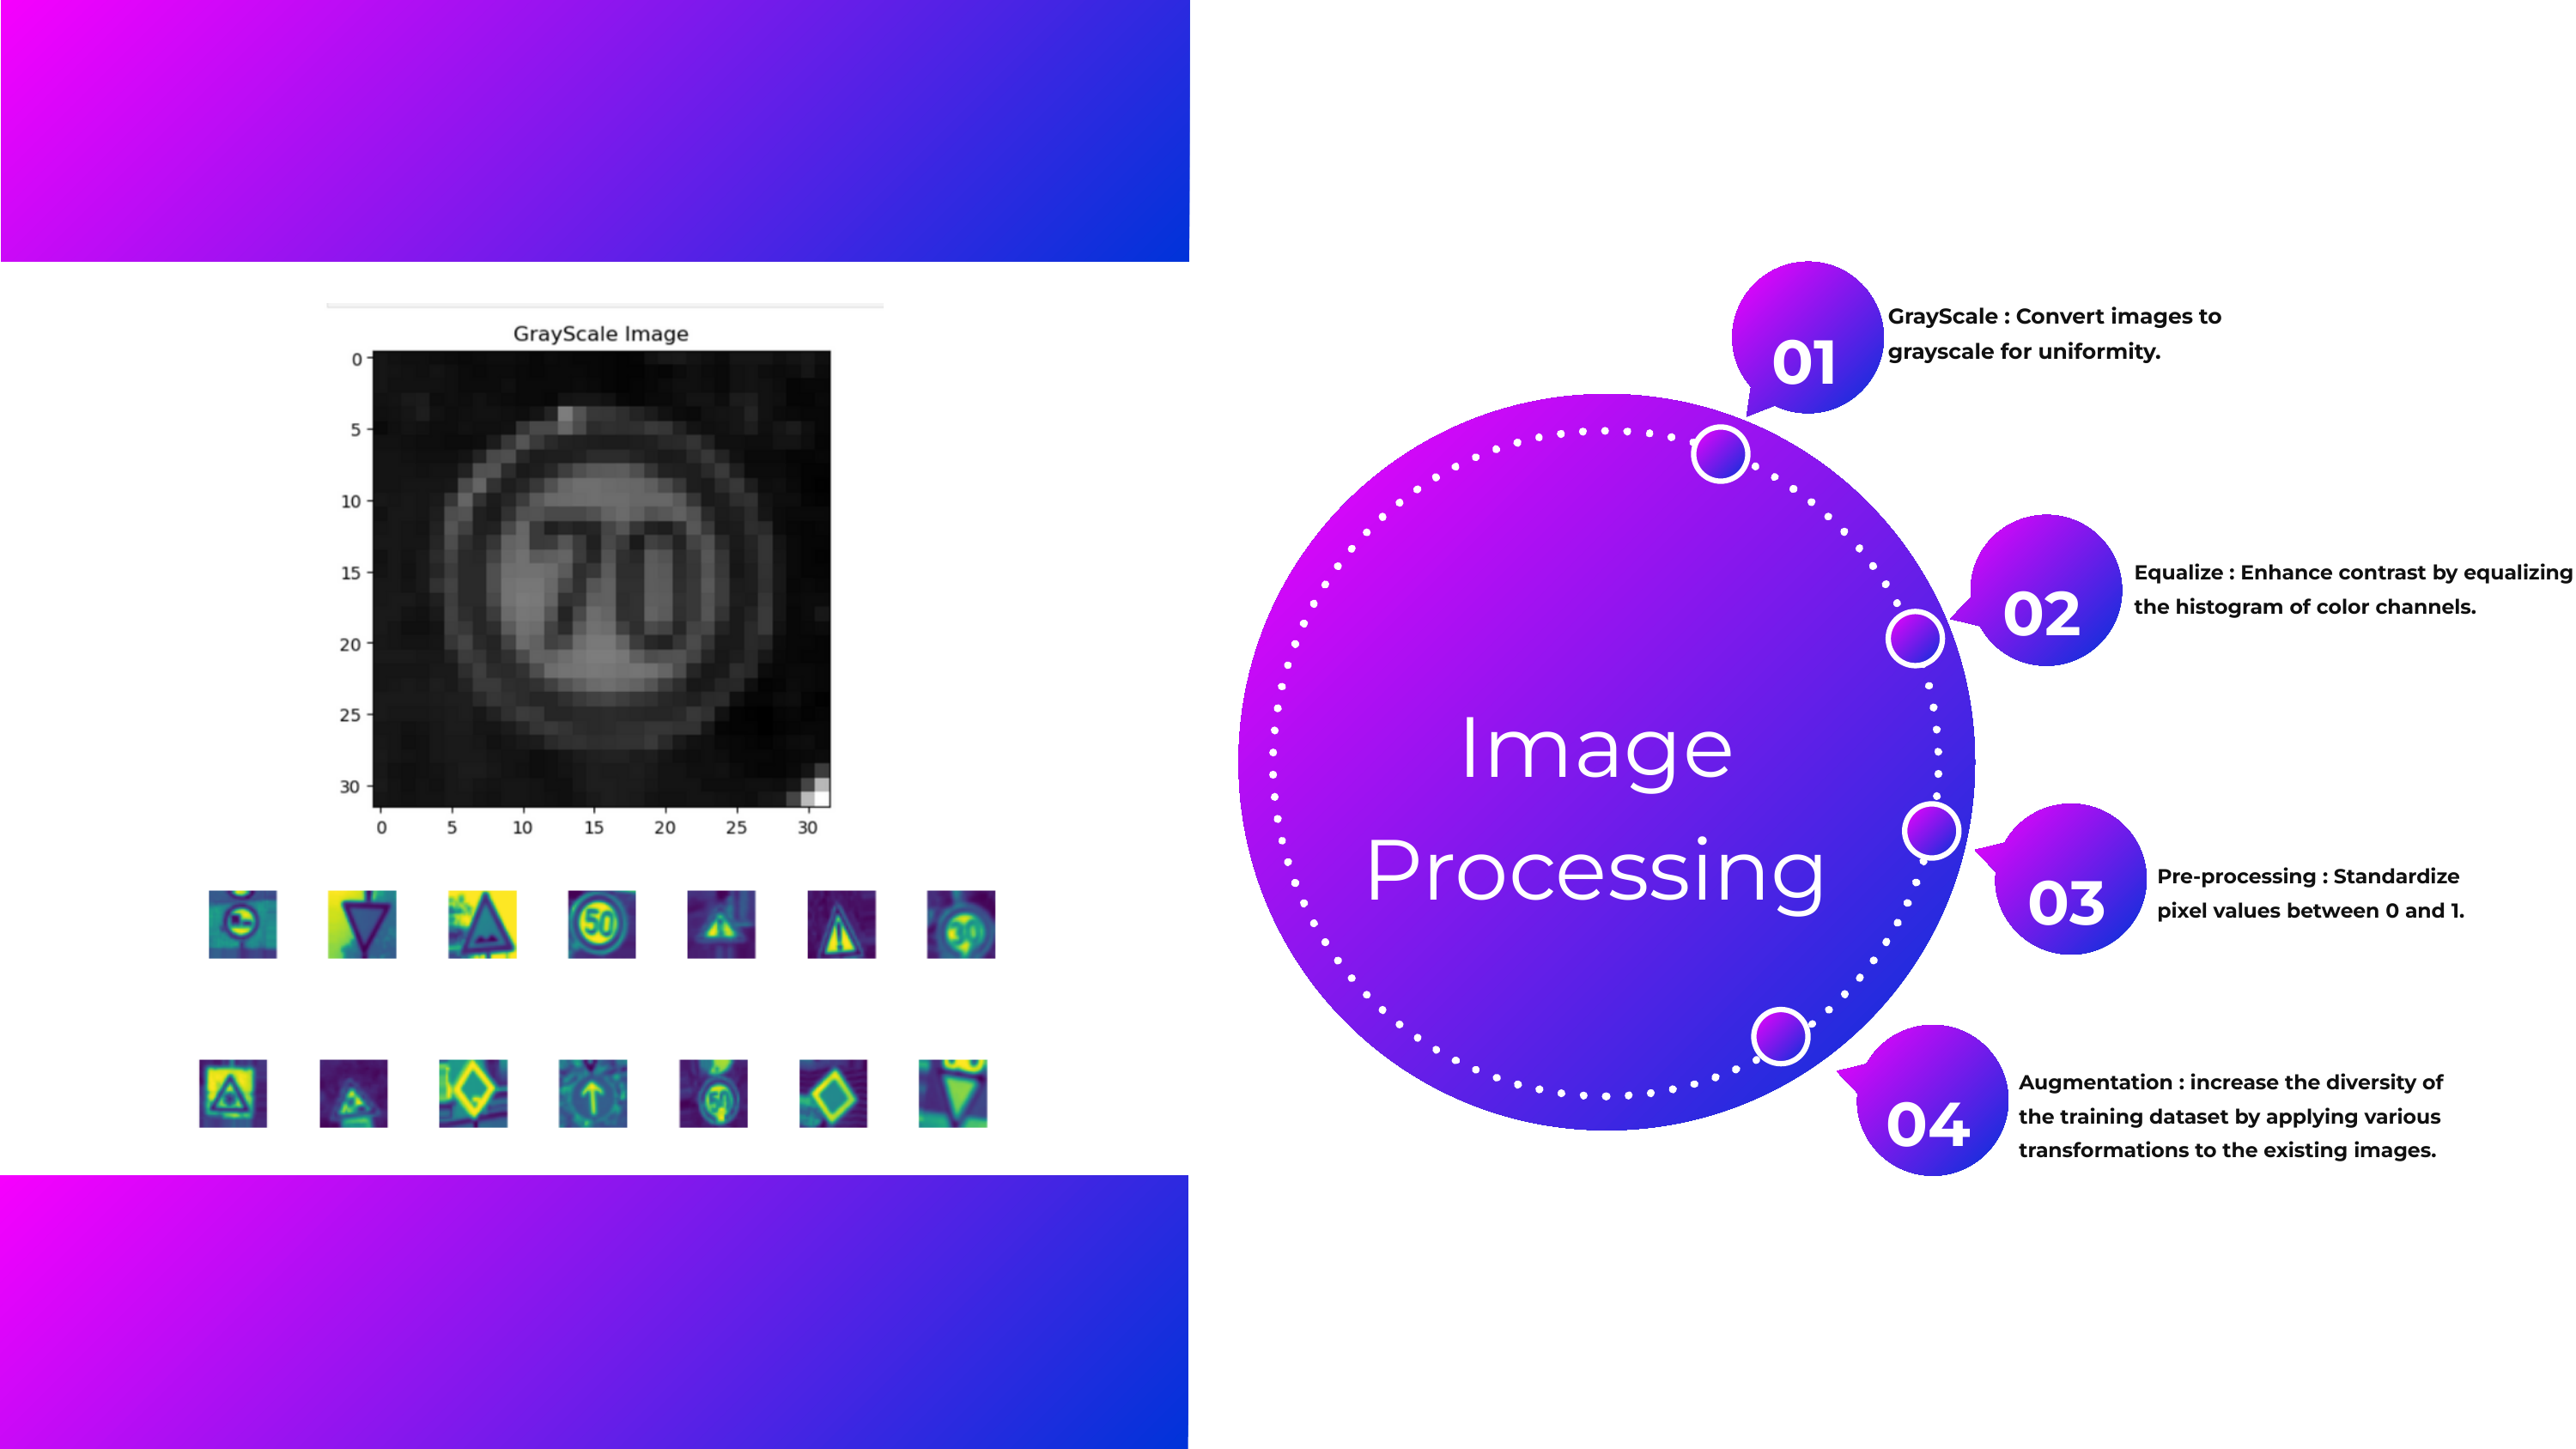

GrayScale : Convert images to grayscale for uniformity.
01

02
Equalize : Enhance contrast by equalizing the histogram of color channels.

Image Processing

03
Pre-processing : Standardize pixel values between 0 and 1.

04
Augmentation : increase the diversity of the training dataset by applying various transformations to the existing images.